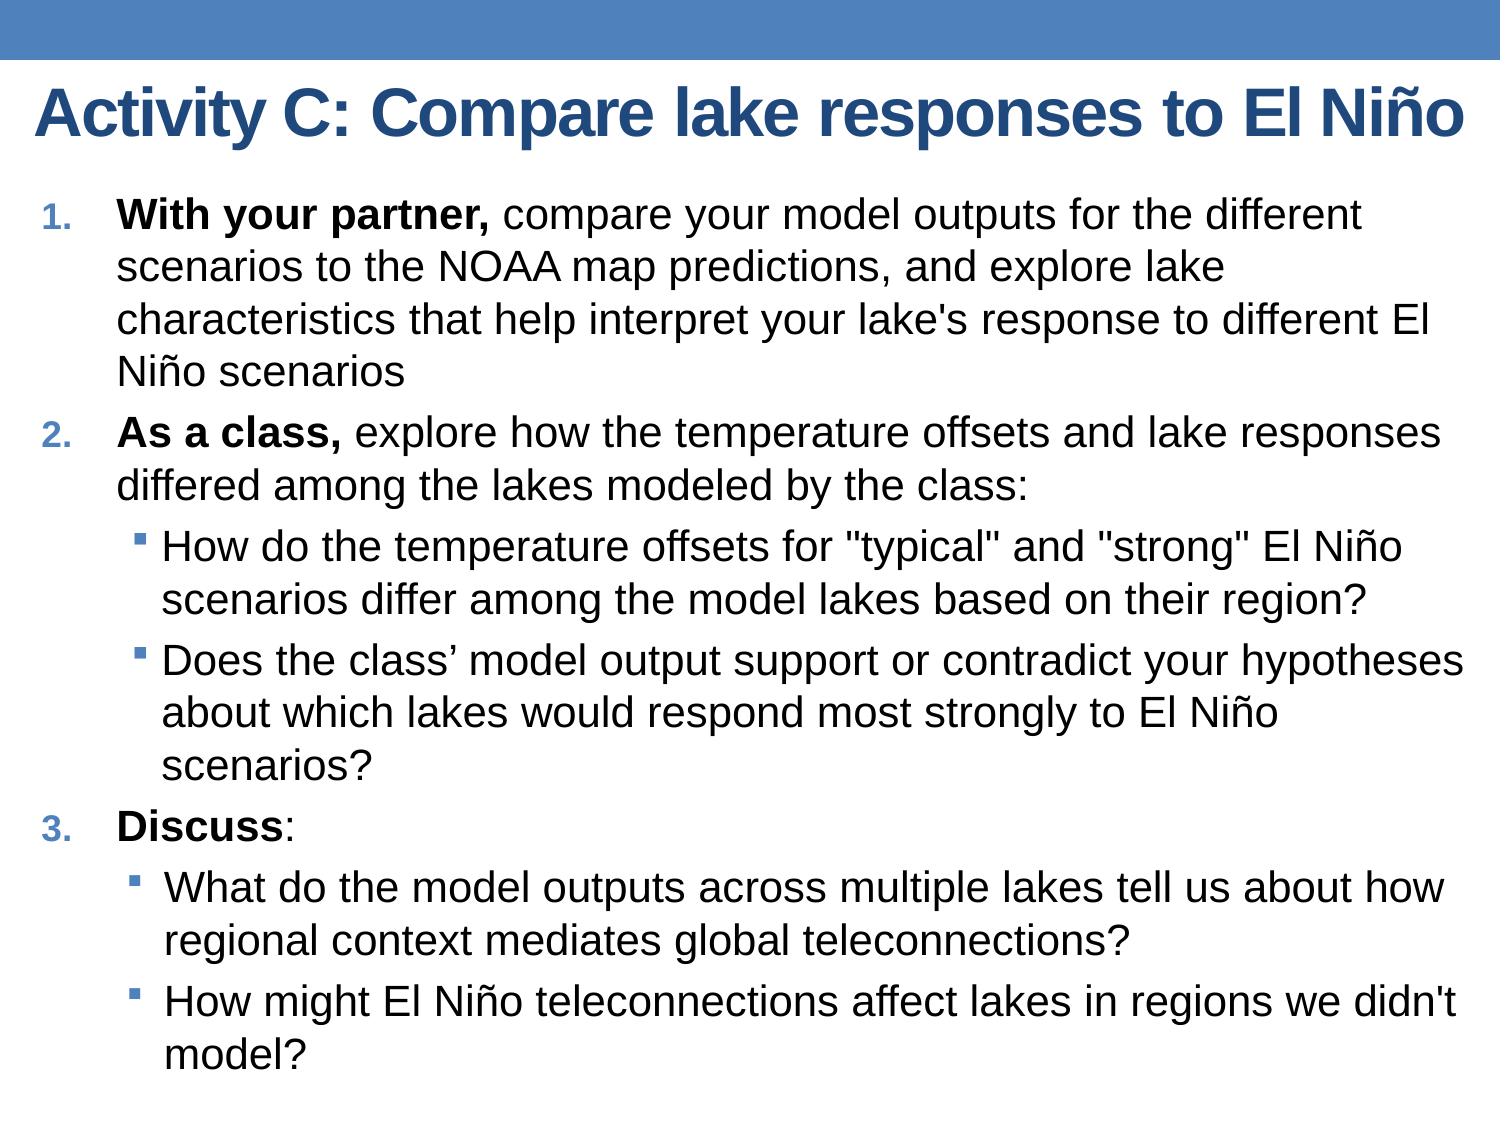

# Activity C: Compare lake responses to El Niño
With your partner, compare your model outputs for the different scenarios to the NOAA map predictions, and explore lake characteristics that help interpret your lake's response to different El Niño scenarios
As a class, explore how the temperature offsets and lake responses differed among the lakes modeled by the class:
How do the temperature offsets for "typical" and "strong" El Niño scenarios differ among the model lakes based on their region?
Does the class’ model output support or contradict your hypotheses about which lakes would respond most strongly to El Niño scenarios?
Discuss:
What do the model outputs across multiple lakes tell us about how regional context mediates global teleconnections?
How might El Niño teleconnections affect lakes in regions we didn't model?